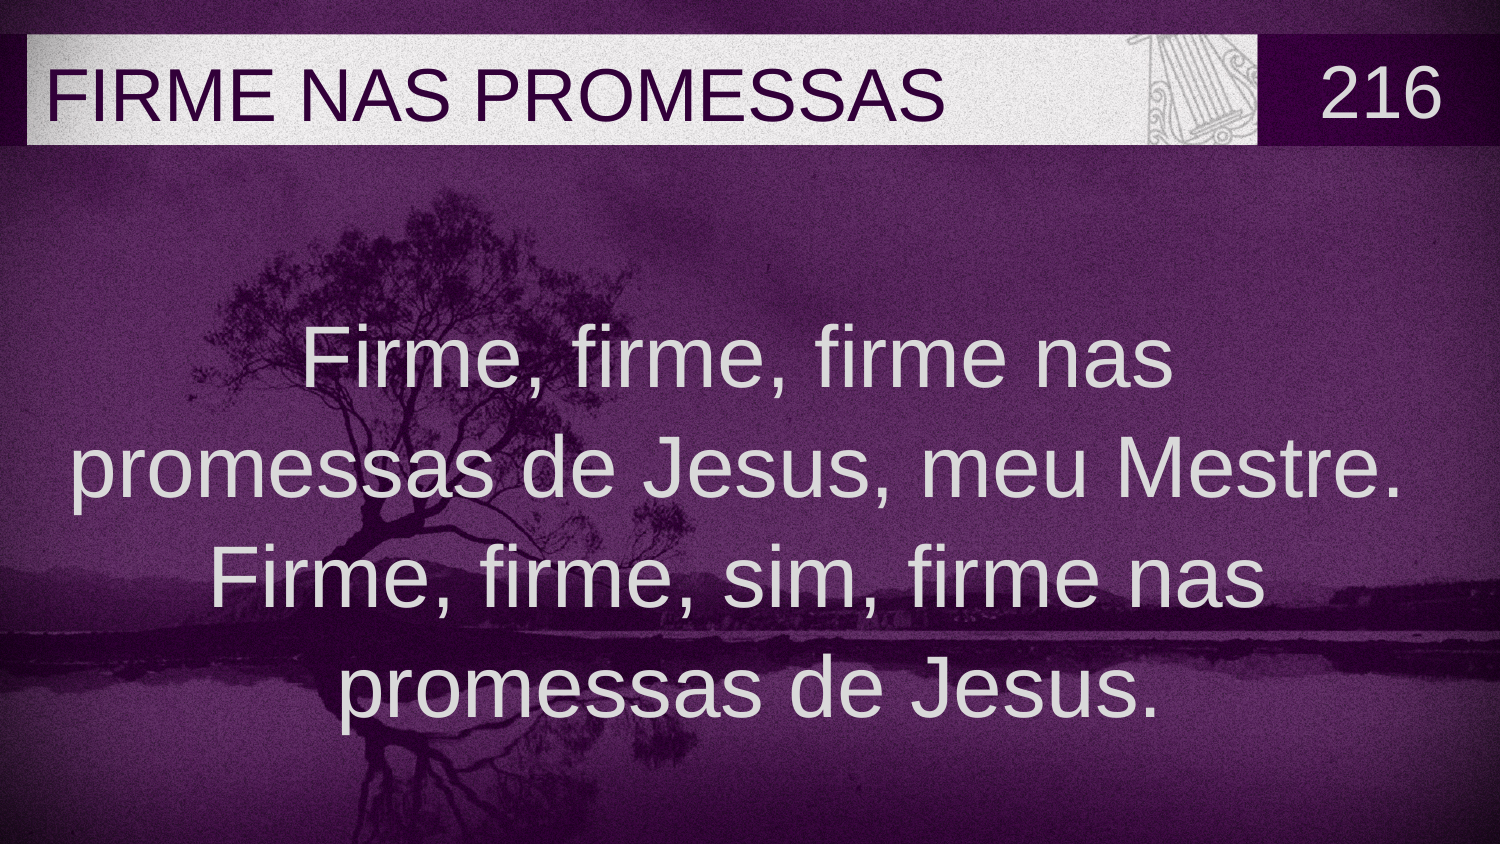

# FIRME NAS PROMESSAS
216
Firme, firme, firme nas
promessas de Jesus, meu Mestre.
Firme, firme, sim, firme nas
promessas de Jesus.